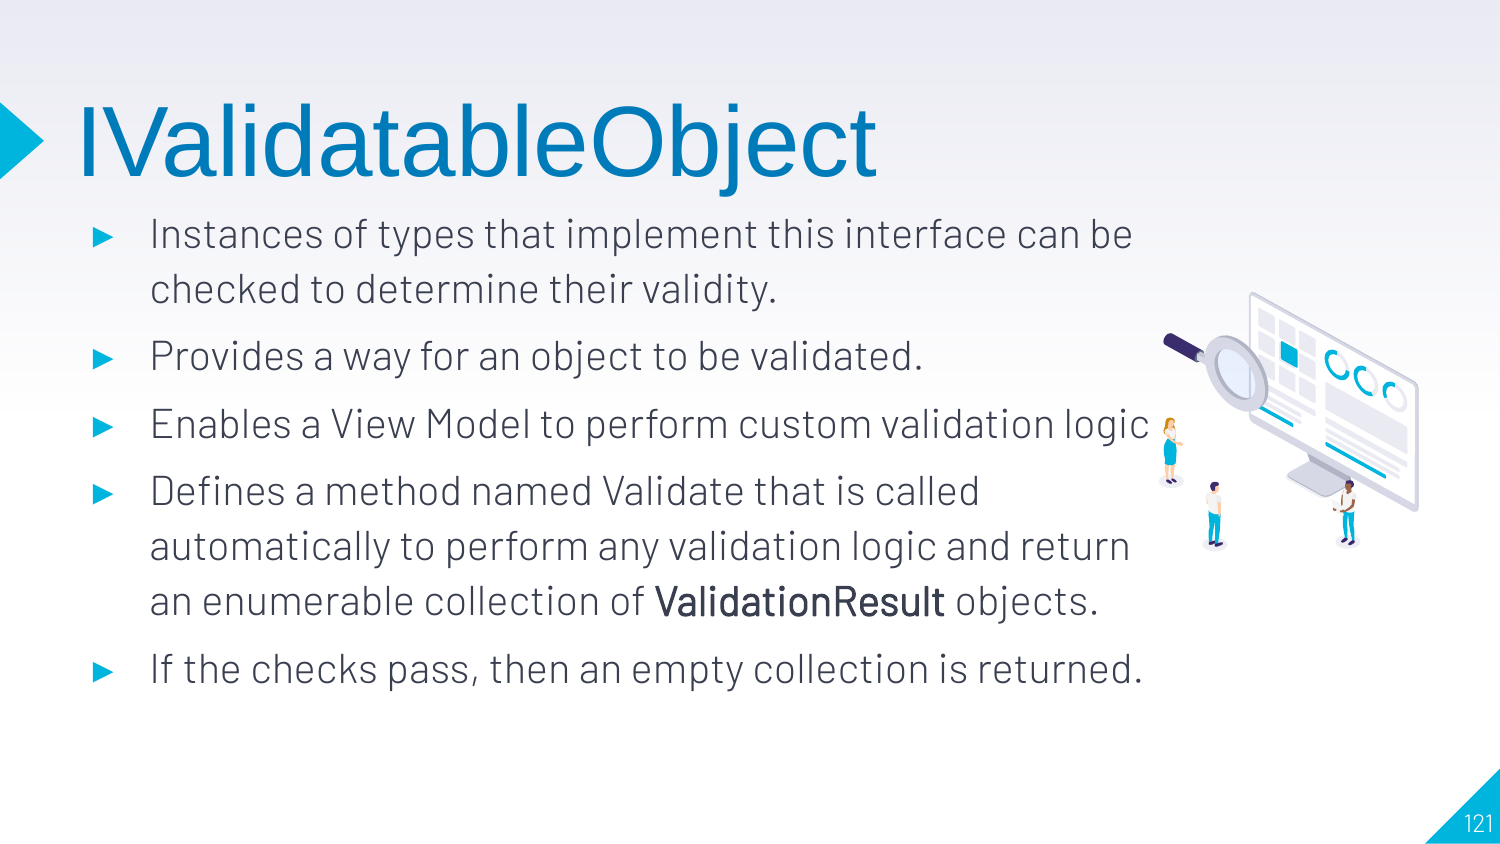

# IValidatableObject
Instances of types that implement this interface can be checked to determine their validity.
Provides a way for an object to be validated.
Enables a View Model to perform custom validation logic
Defines a method named Validate that is called automatically to perform any validation logic and return an enumerable collection of ValidationResult objects.
If the checks pass, then an empty collection is returned.

121